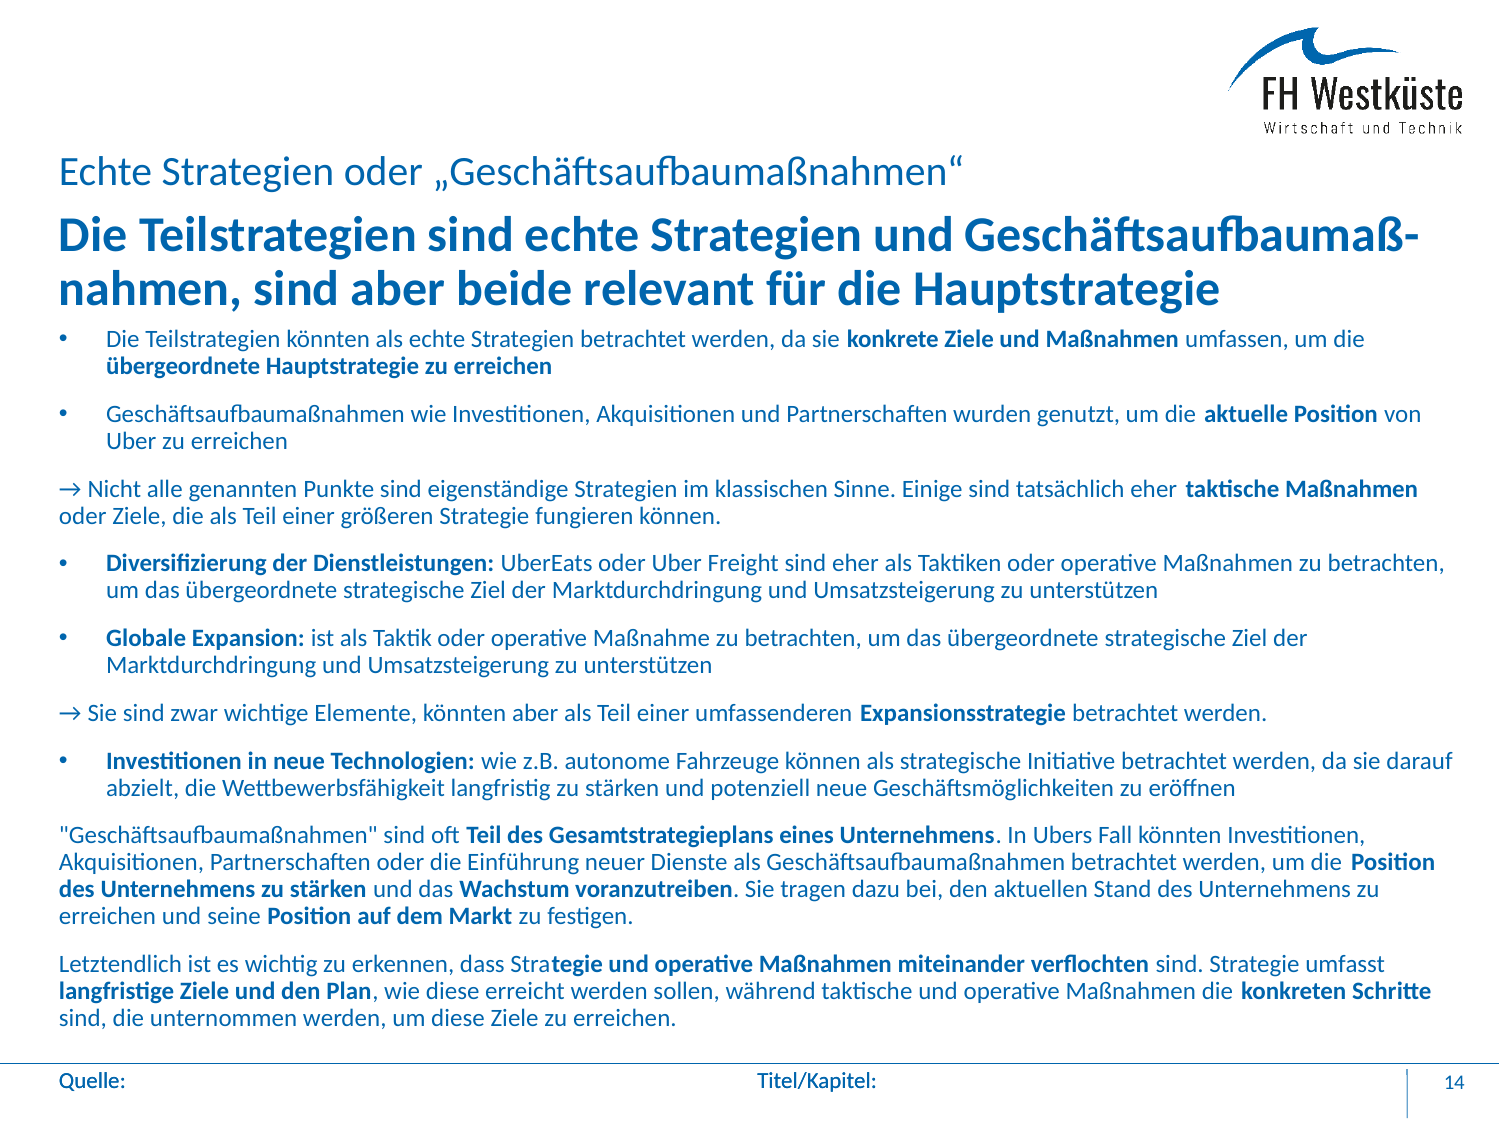

Echte Strategien oder „Geschäftsaufbaumaßnahmen“
# Die Teilstrategien sind echte Strategien und Geschäftsaufbaumaß-nahmen, sind aber beide relevant für die Hauptstrategie
Die Teilstrategien könnten als echte Strategien betrachtet werden, da sie konkrete Ziele und Maßnahmen umfassen, um die übergeordnete Hauptstrategie zu erreichen
Geschäftsaufbaumaßnahmen wie Investitionen, Akquisitionen und Partnerschaften wurden genutzt, um die aktuelle Position von Uber zu erreichen
→ Nicht alle genannten Punkte sind eigenständige Strategien im klassischen Sinne. Einige sind tatsächlich eher taktische Maßnahmen oder Ziele, die als Teil einer größeren Strategie fungieren können.
Diversifizierung der Dienstleistungen: UberEats oder Uber Freight sind eher als Taktiken oder operative Maßnahmen zu betrachten, um das übergeordnete strategische Ziel der Marktdurchdringung und Umsatzsteigerung zu unterstützen
Globale Expansion: ist als Taktik oder operative Maßnahme zu betrachten, um das übergeordnete strategische Ziel der Marktdurchdringung und Umsatzsteigerung zu unterstützen
→ Sie sind zwar wichtige Elemente, könnten aber als Teil einer umfassenderen Expansionsstrategie betrachtet werden.
Investitionen in neue Technologien: wie z.B. autonome Fahrzeuge können als strategische Initiative betrachtet werden, da sie darauf abzielt, die Wettbewerbsfähigkeit langfristig zu stärken und potenziell neue Geschäftsmöglichkeiten zu eröffnen
"Geschäftsaufbaumaßnahmen" sind oft Teil des Gesamtstrategieplans eines Unternehmens. In Ubers Fall könnten Investitionen, Akquisitionen, Partnerschaften oder die Einführung neuer Dienste als Geschäftsaufbaumaßnahmen betrachtet werden, um die Position des Unternehmens zu stärken und das Wachstum voranzutreiben. Sie tragen dazu bei, den aktuellen Stand des Unternehmens zu erreichen und seine Position auf dem Markt zu festigen.
Letztendlich ist es wichtig zu erkennen, dass Strategie und operative Maßnahmen miteinander verflochten sind. Strategie umfasst langfristige Ziele und den Plan, wie diese erreicht werden sollen, während taktische und operative Maßnahmen die konkreten Schritte sind, die unternommen werden, um diese Ziele zu erreichen.

14